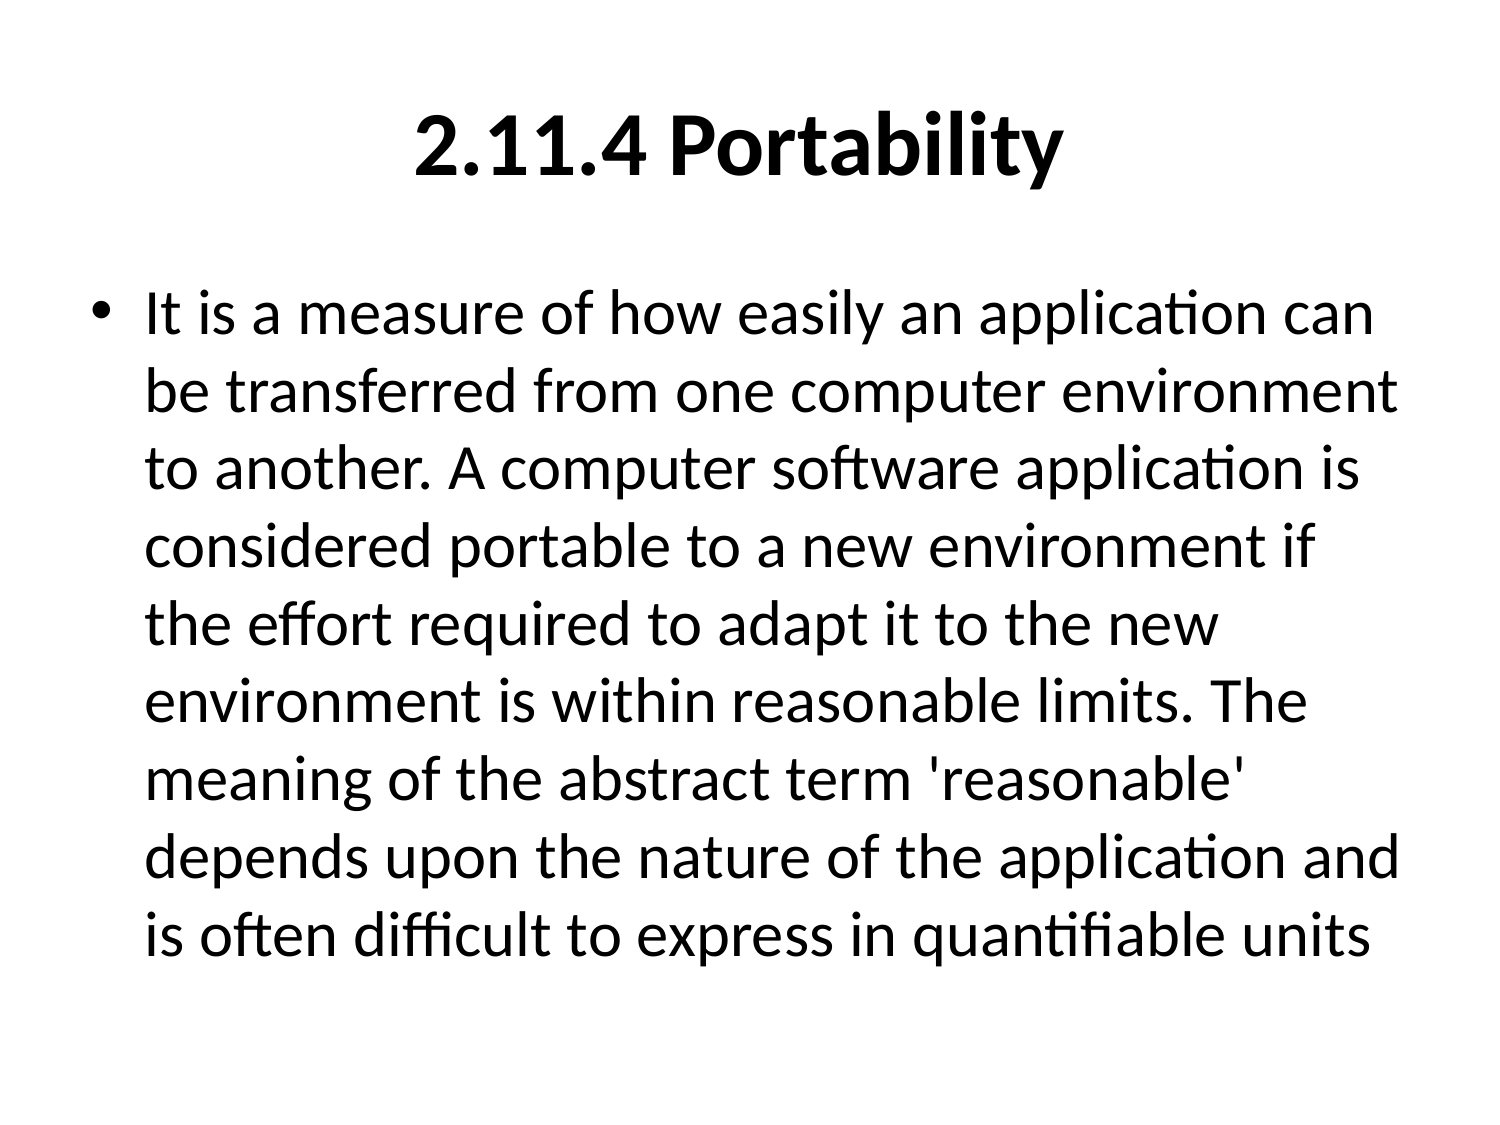

# 2.11.4 Portability
It is a measure of how easily an application can be transferred from one computer environment to another. A computer software application is considered portable to a new environment if the effort required to adapt it to the new environment is within reasonable limits. The meaning of the abstract term 'reasonable' depends upon the nature of the application and is often difficult to express in quantifiable units